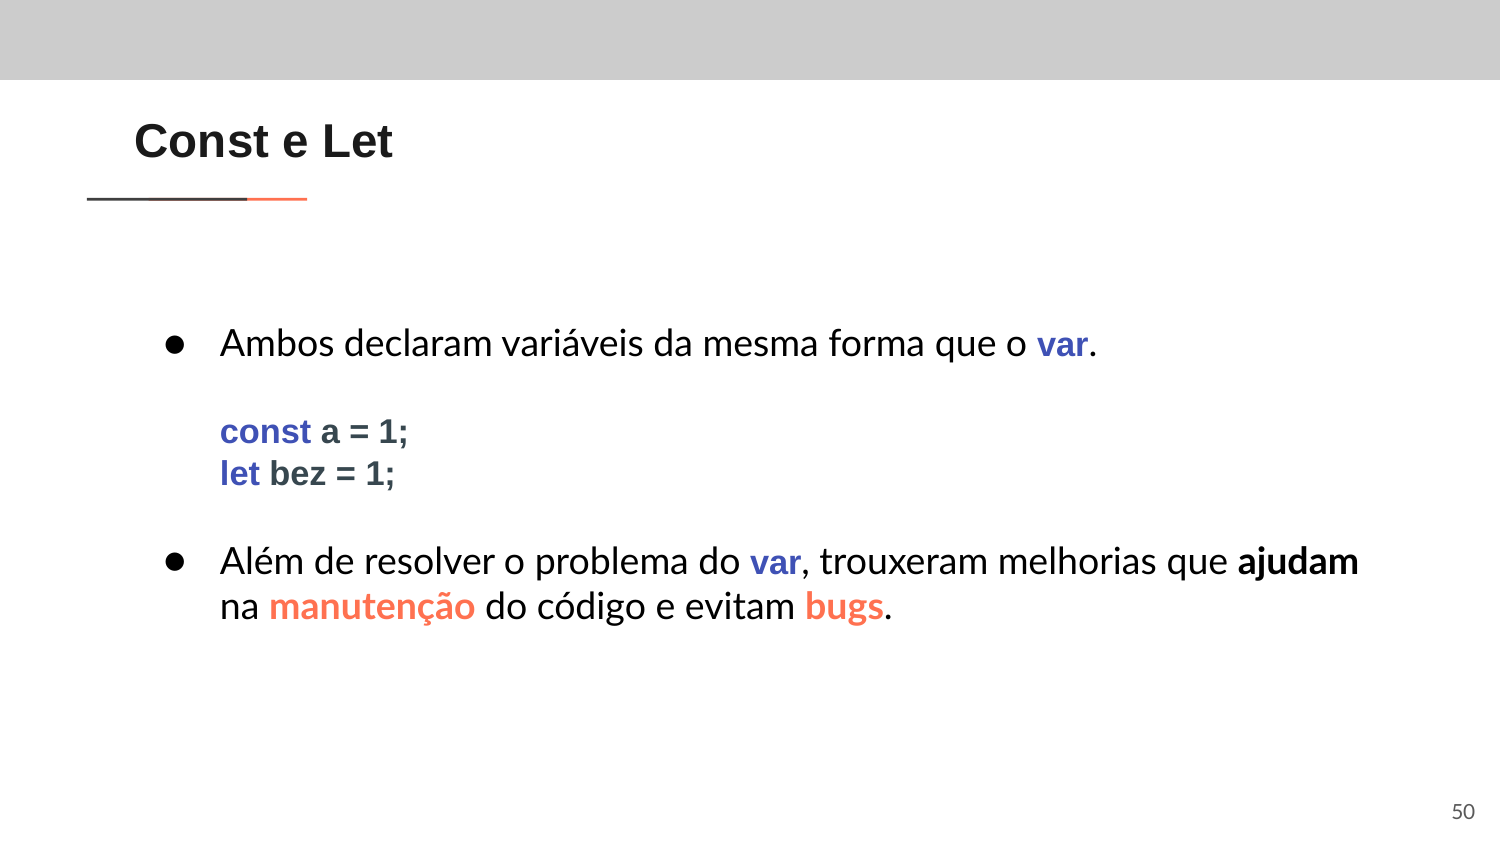

# Const e Let

Ambos declaram variáveis da mesma forma que o var.

const a = 1;
let bez = 1;

Além de resolver o problema do var, trouxeram melhorias que ajudam na manutenção do código e evitam bugs.
50